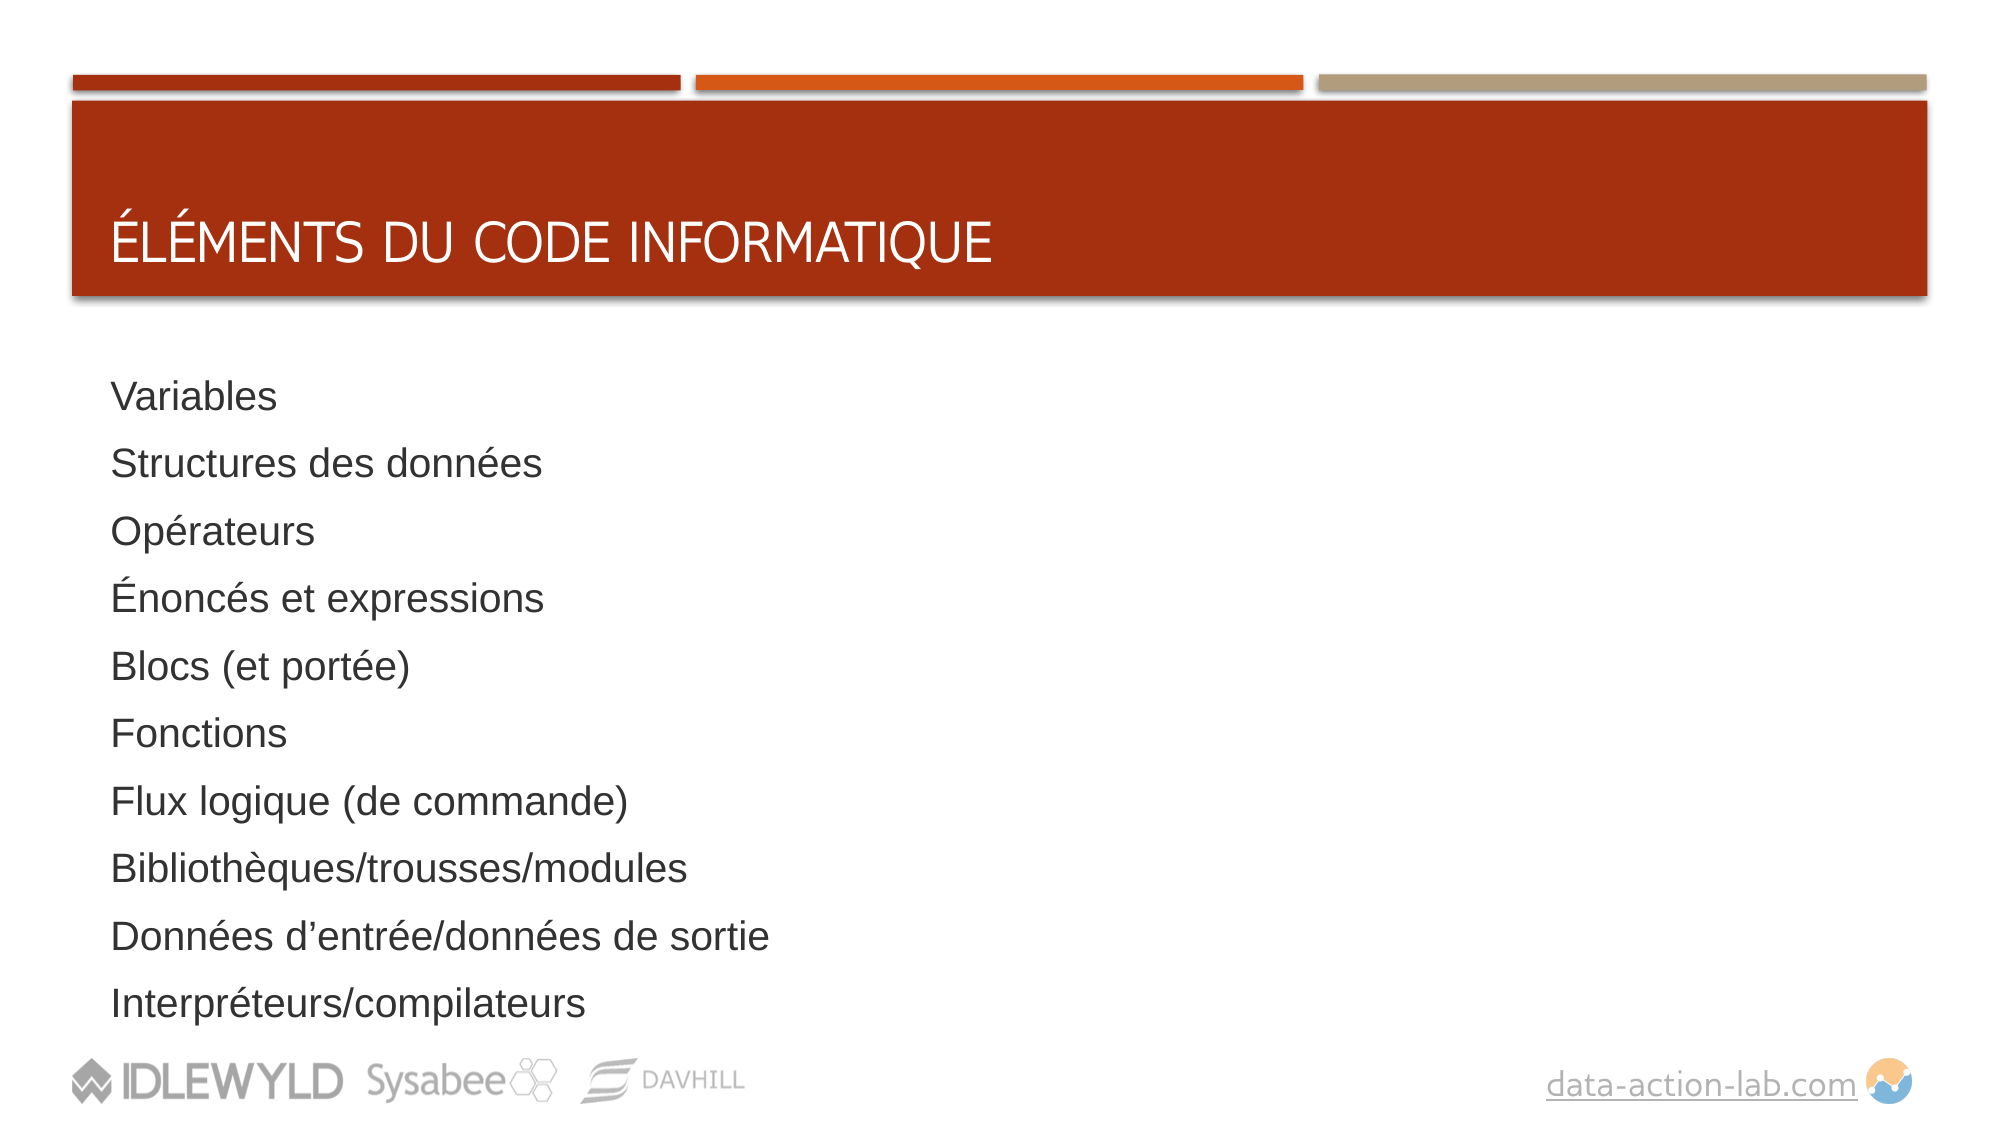

# ÉLÉMENTS DU CODE INFORMATIQUE
Variables
Structures des données
Opérateurs
Énoncés et expressions
Blocs (et portée)
Fonctions
Flux logique (de commande)
Bibliothèques/trousses/modules
Données d’entrée/données de sortie
Interpréteurs/compilateurs